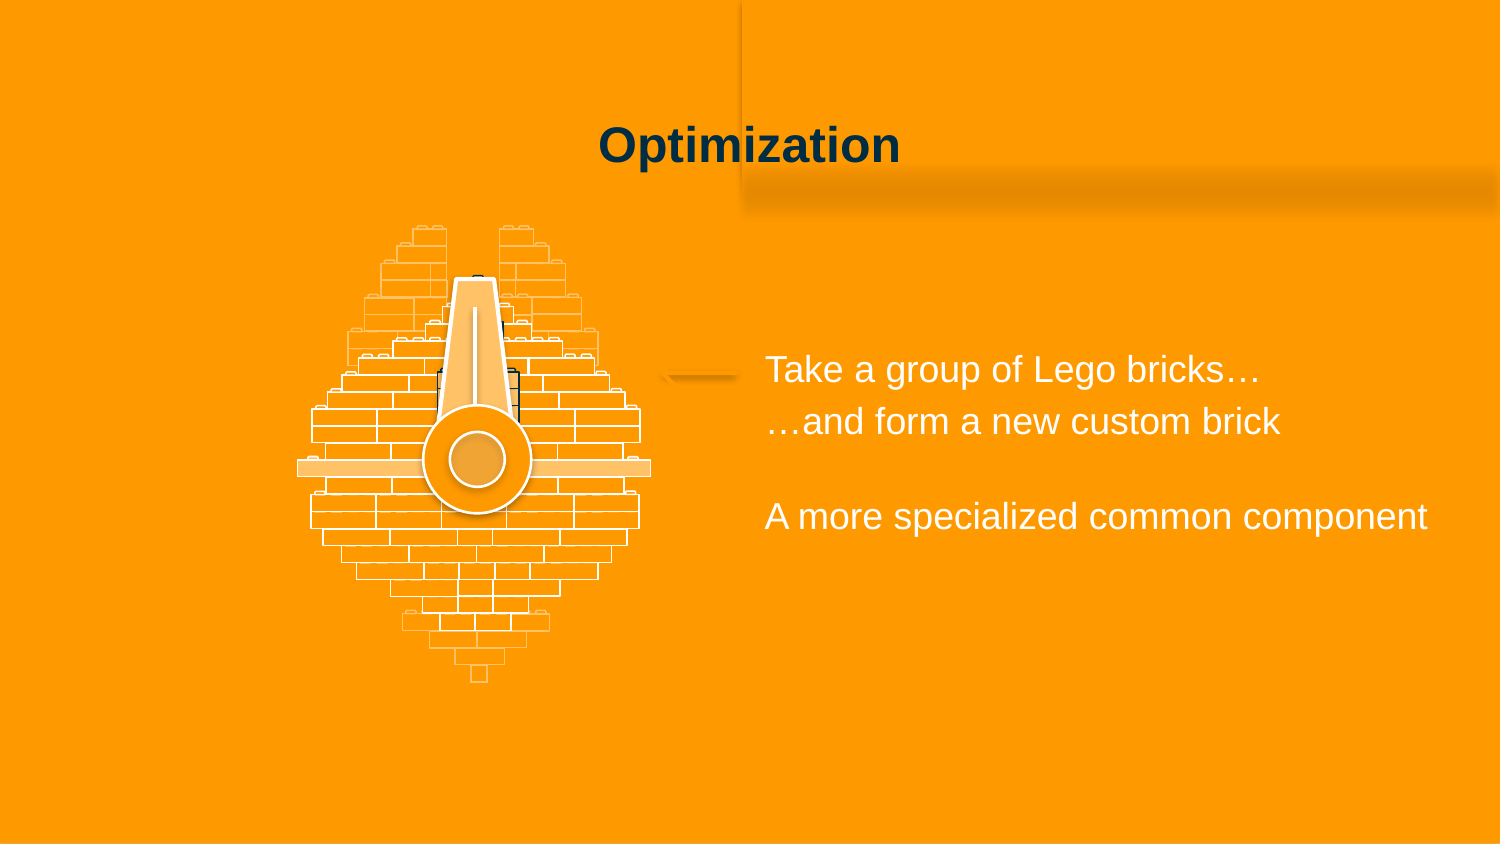

Optimization

Take a group of Lego bricks…

…and form a new custom brick

A few hours
A more specialized common component

Big bag of blocks
Instructions

A finished toy